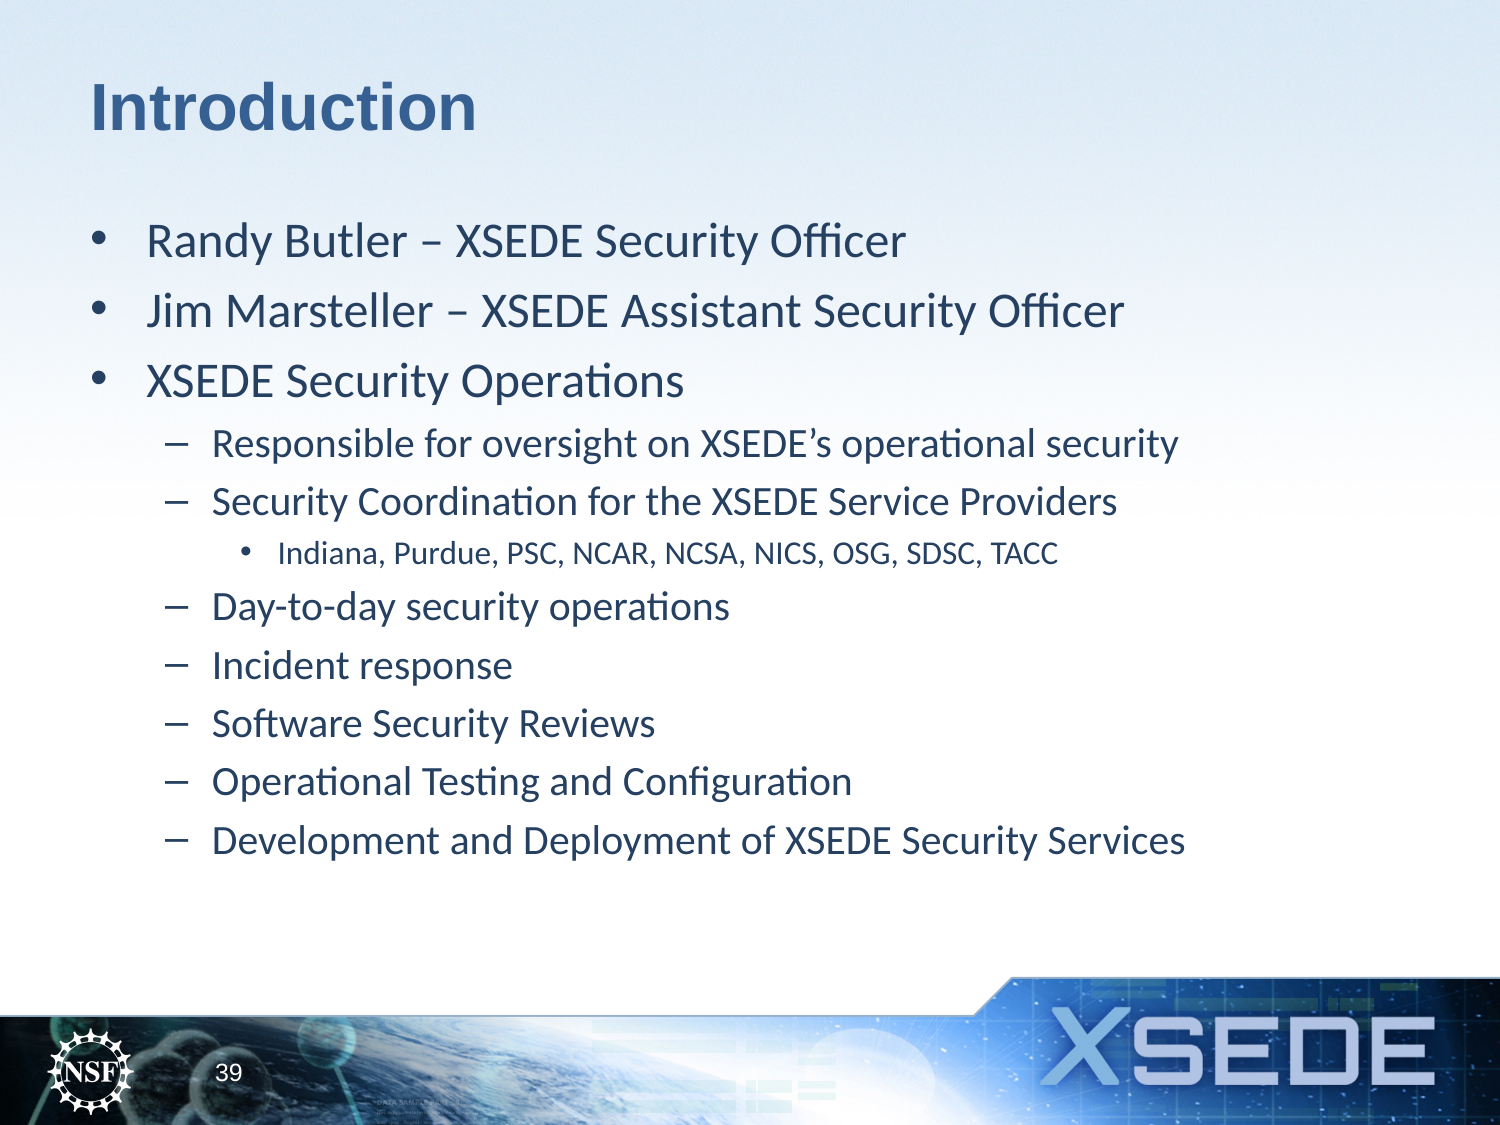

# Introduction
Randy Butler – XSEDE Security Officer
Jim Marsteller – XSEDE Assistant Security Officer
XSEDE Security Operations
Responsible for oversight on XSEDE’s operational security
Security Coordination for the XSEDE Service Providers
Indiana, Purdue, PSC, NCAR, NCSA, NICS, OSG, SDSC, TACC
Day-to-day security operations
Incident response
Software Security Reviews
Operational Testing and Configuration
Development and Deployment of XSEDE Security Services
39